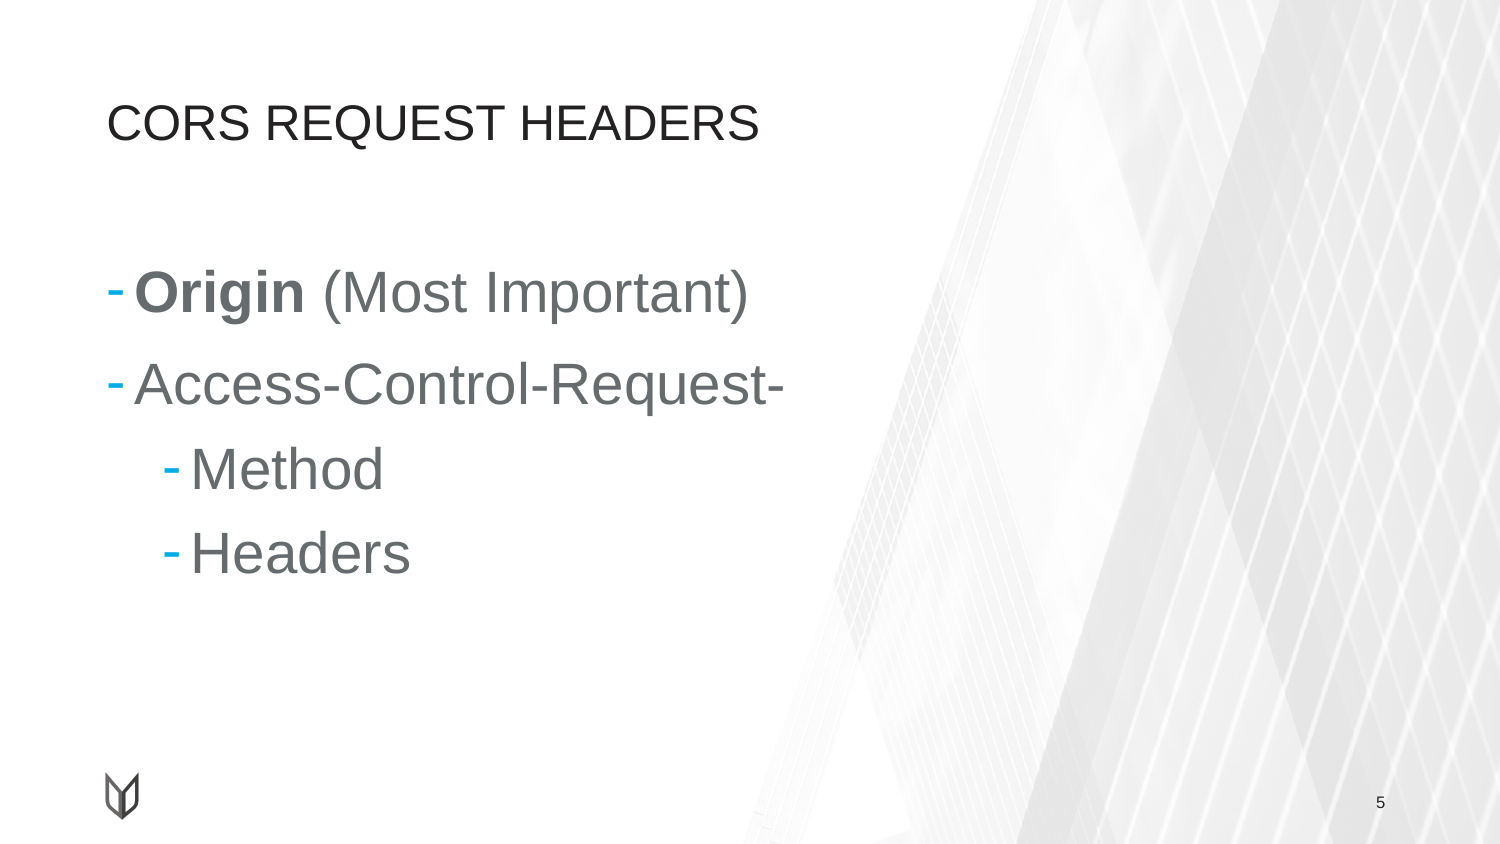

# CORS REQUEST HEADERS
Origin (Most Important)
Access-Control-Request-
Method
Headers

5